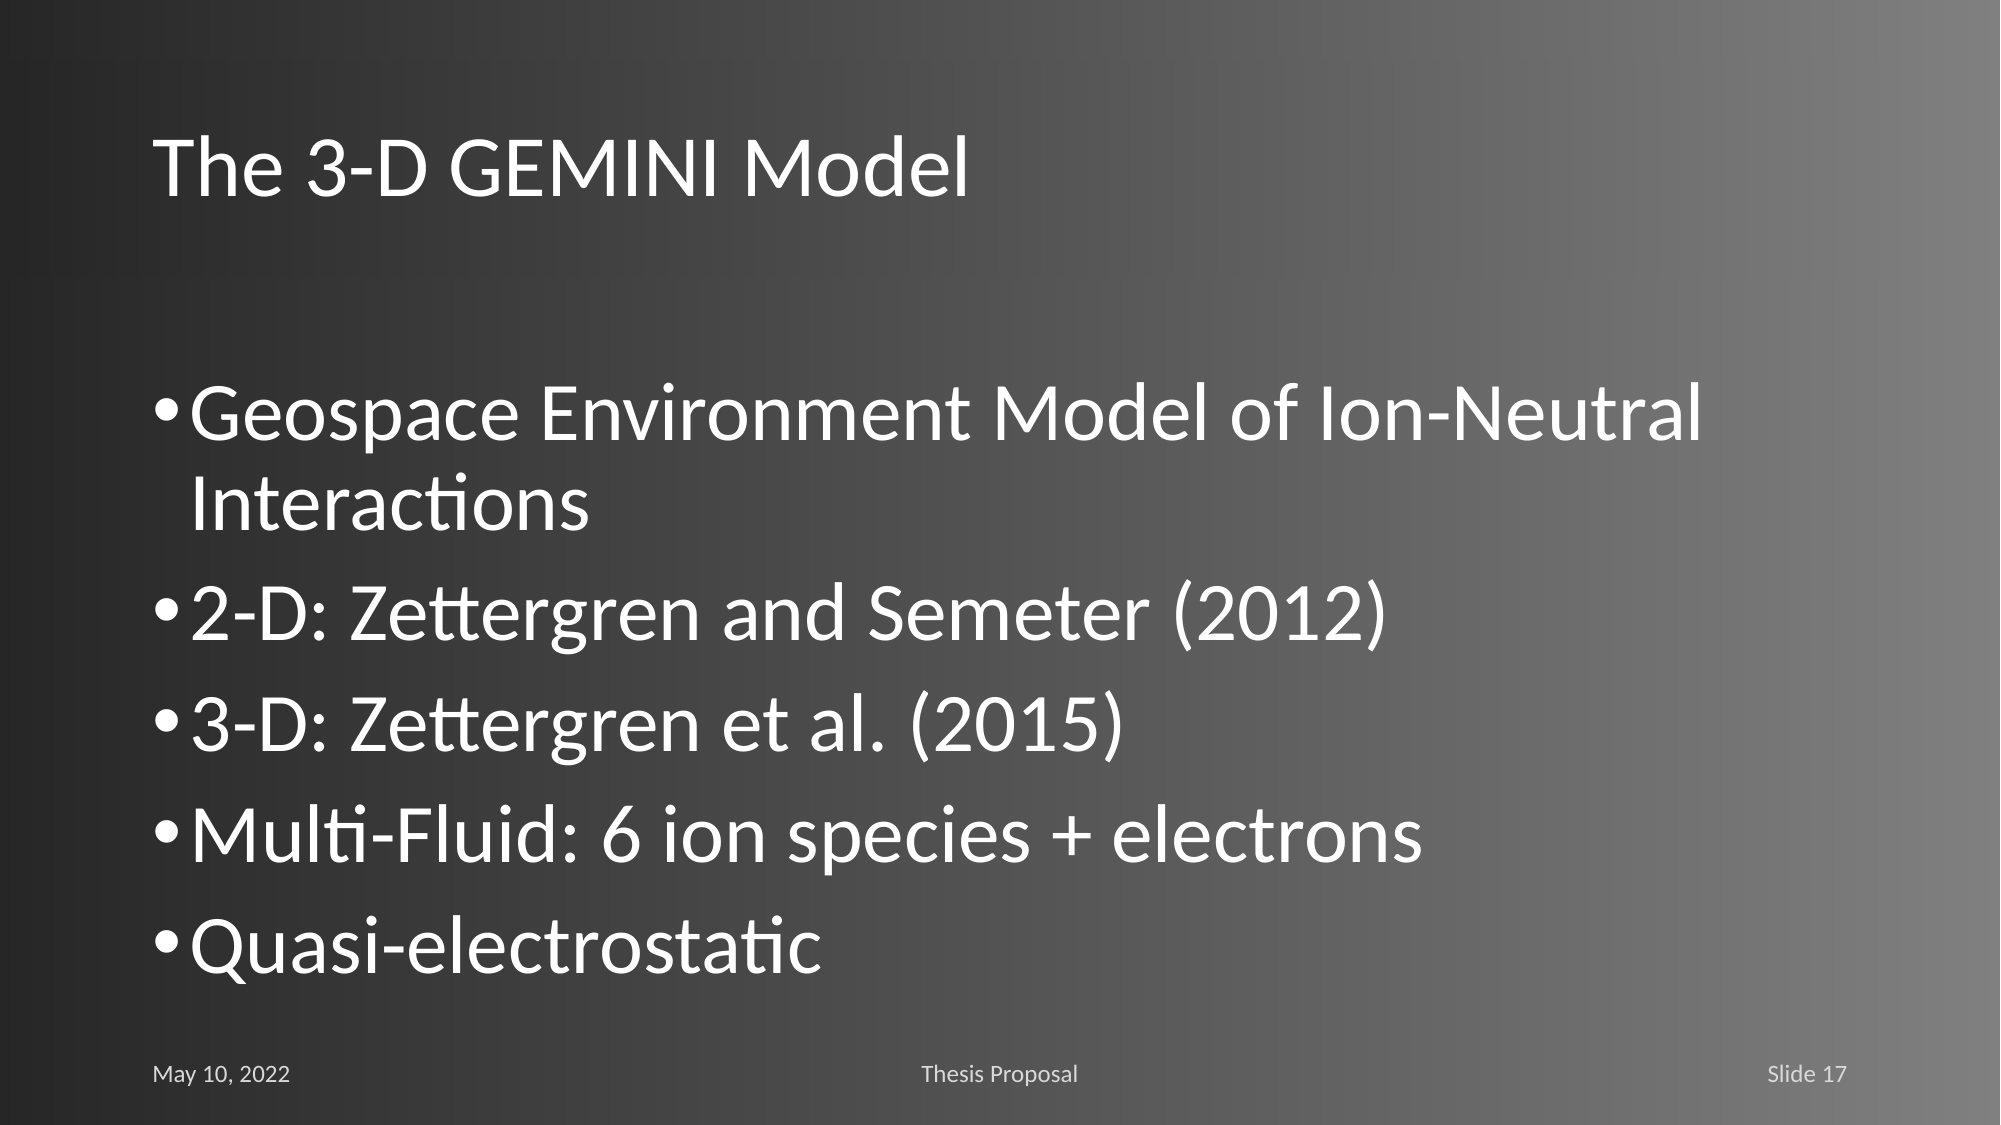

# The 3-D GEMINI Model
Geospace Environment Model of Ion-Neutral Interactions
2-D: Zettergren and Semeter (2012)
3-D: Zettergren et al. (2015)
Multi-Fluid: 6 ion species + electrons
Quasi-electrostatic
May 10, 2022
Thesis Proposal
Slide 17